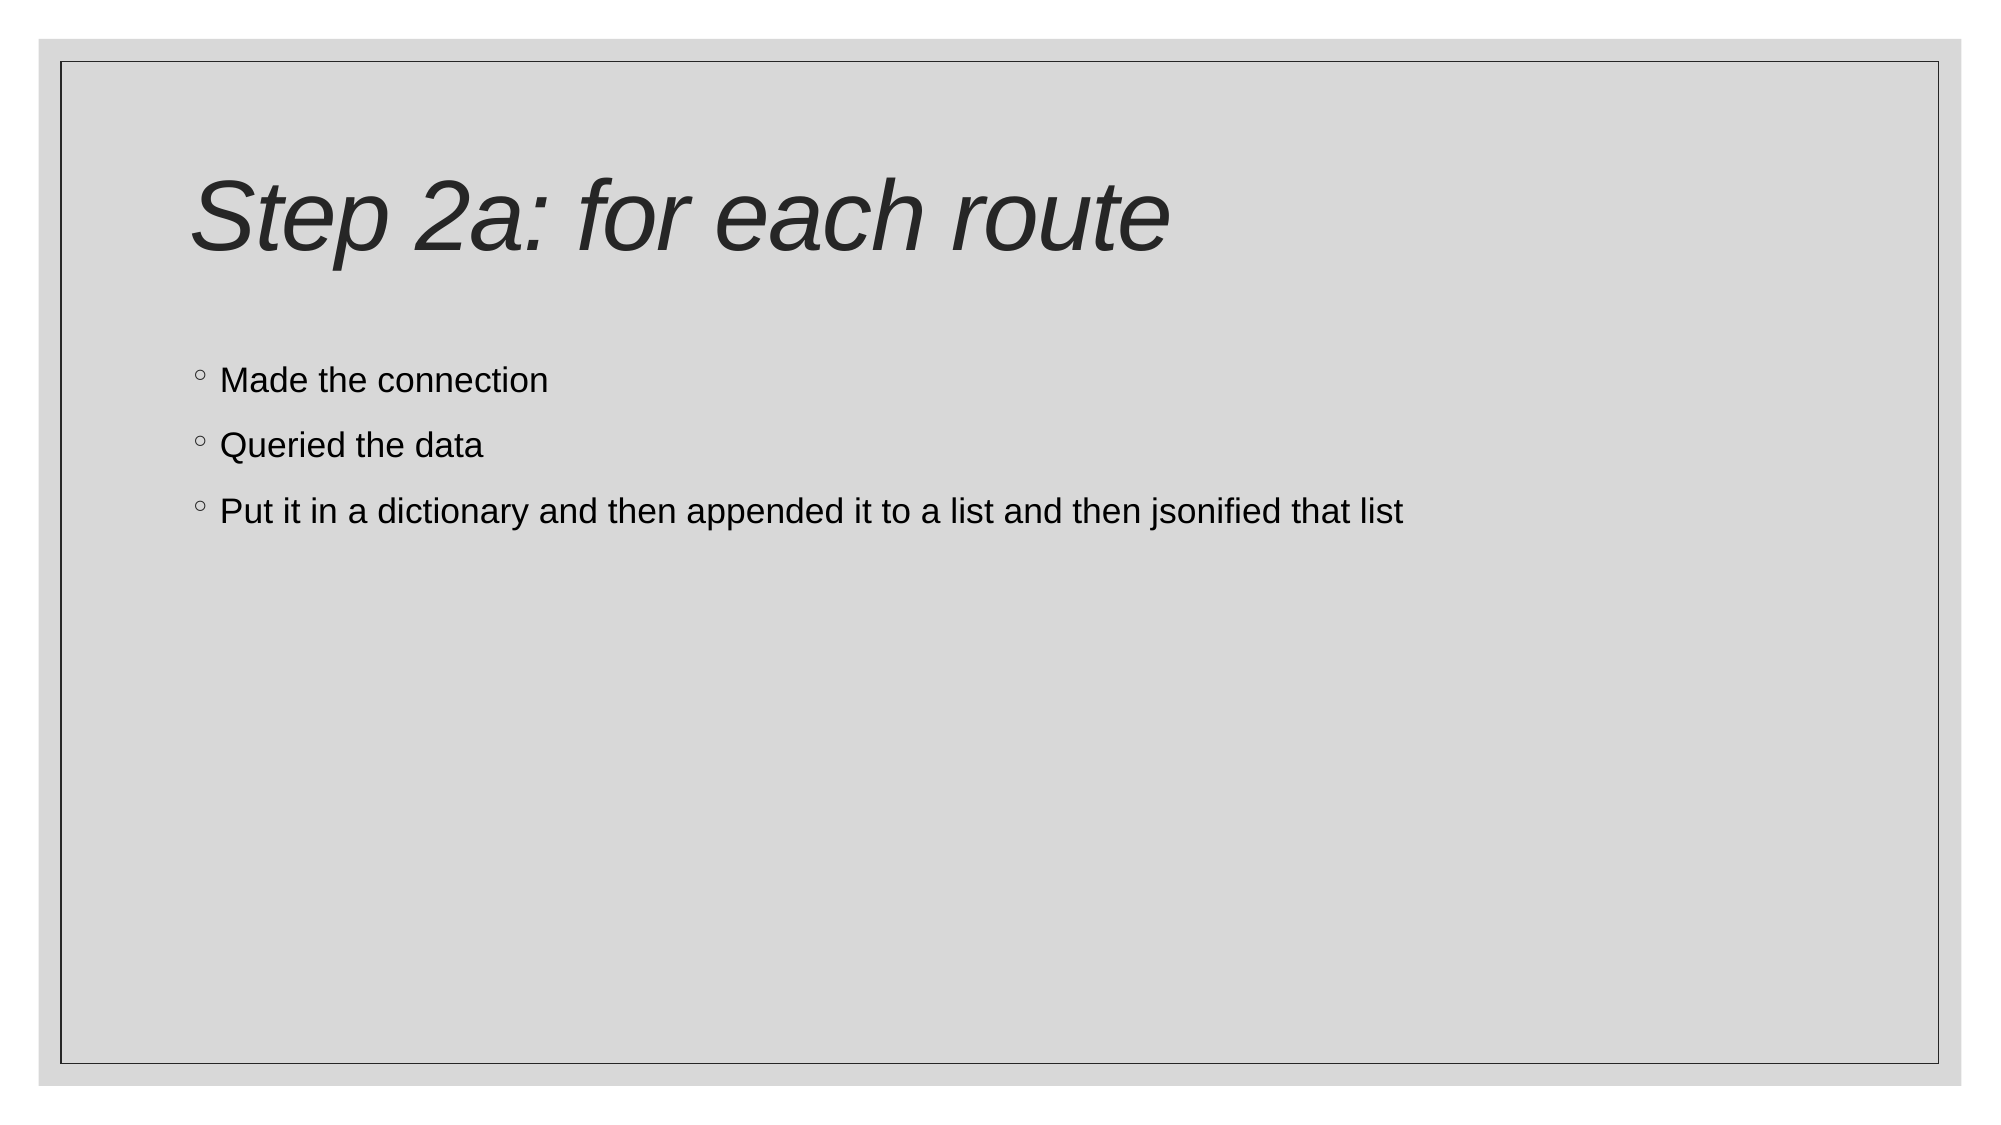

# Step 2a: for each route
Made the connection
Queried the data
Put it in a dictionary and then appended it to a list and then jsonified that list